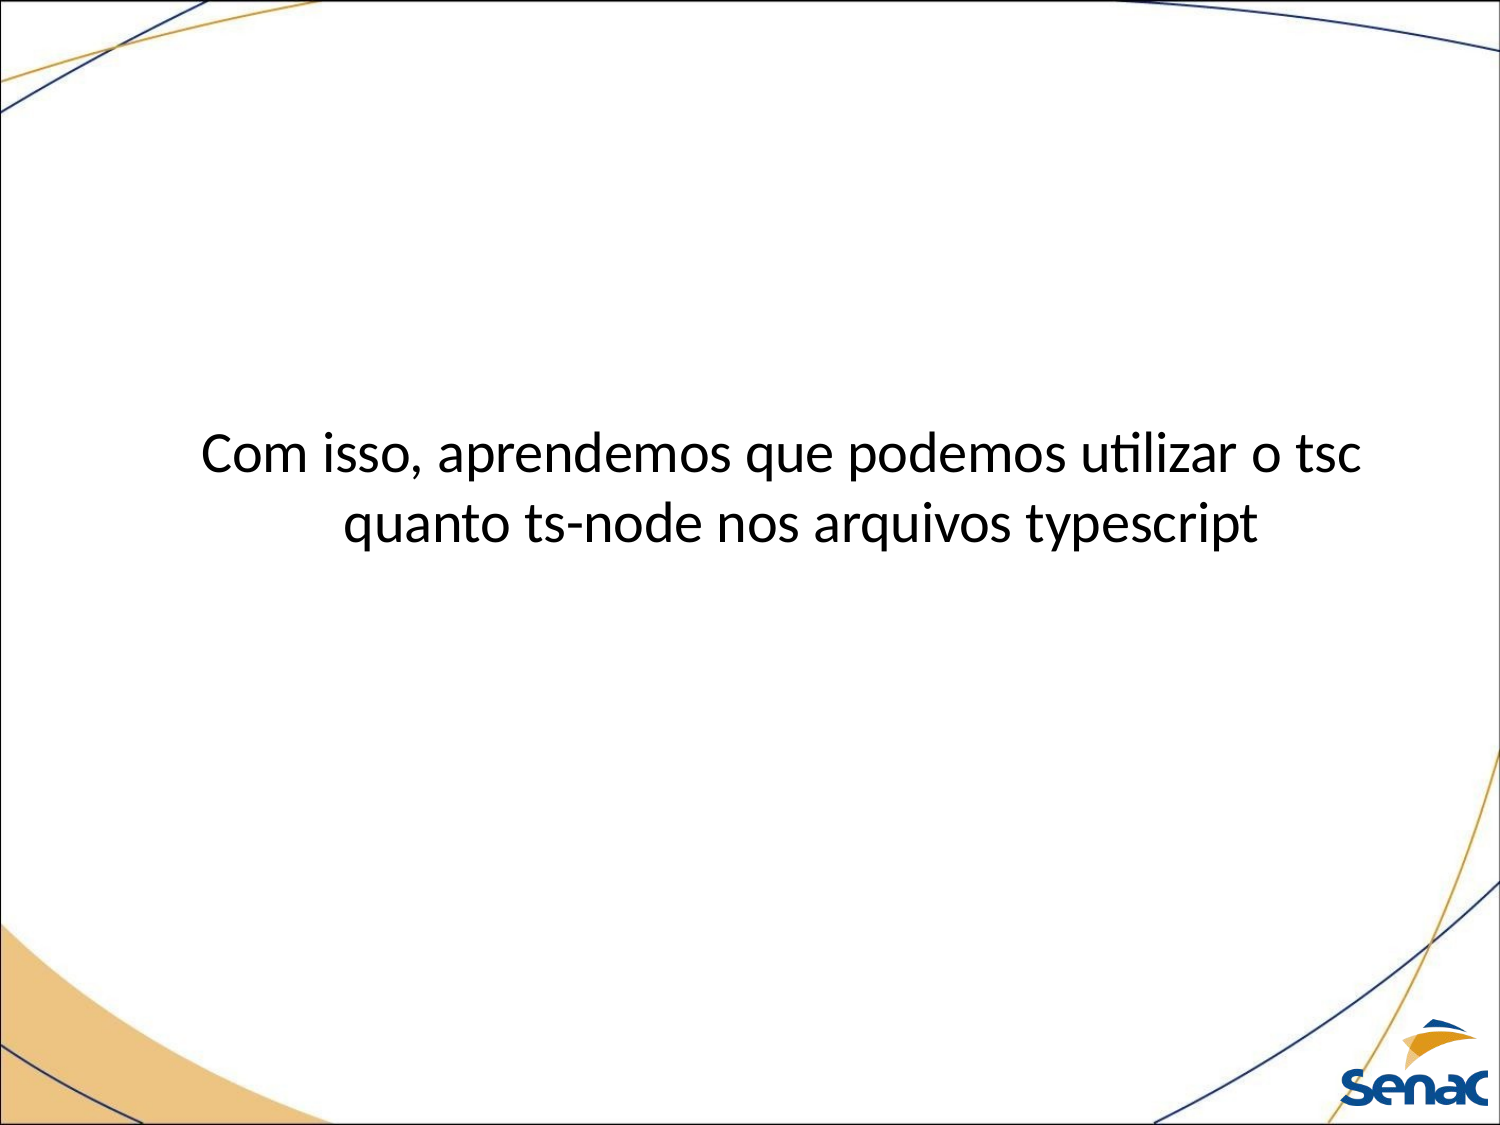

# Com isso, aprendemos que podemos utilizar o tsc  quanto ts-node nos arquivos typescript